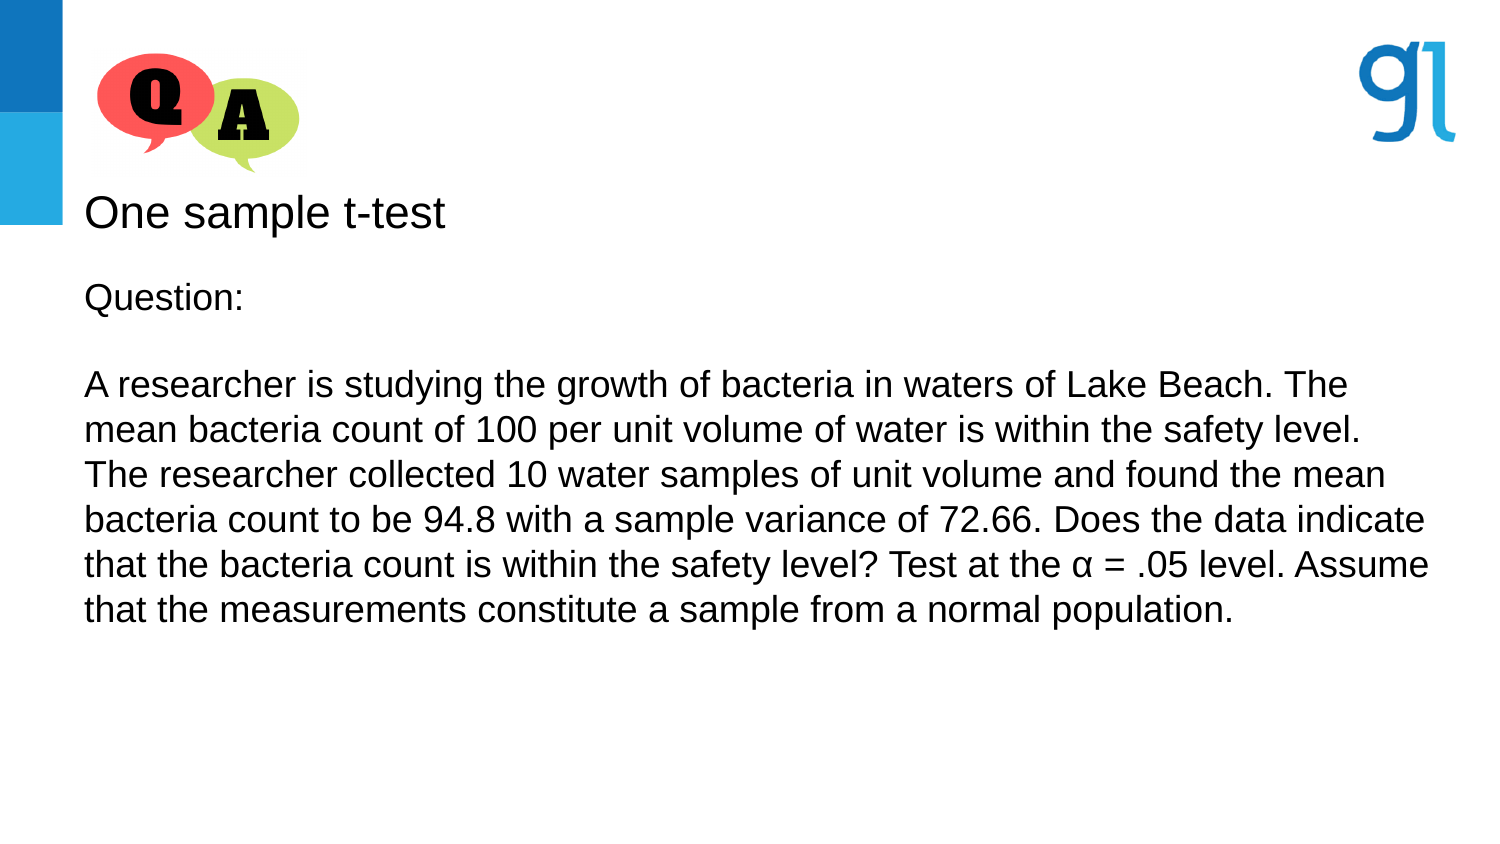

One sample t-test
Question:
A researcher is studying the growth of bacteria in waters of Lake Beach. The mean bacteria count of 100 per unit volume of water is within the safety level. The researcher collected 10 water samples of unit volume and found the mean bacteria count to be 94.8 with a sample variance of 72.66. Does the data indicate that the bacteria count is within the safety level? Test at the α = .05 level. Assume that the measurements constitute a sample from a normal population.